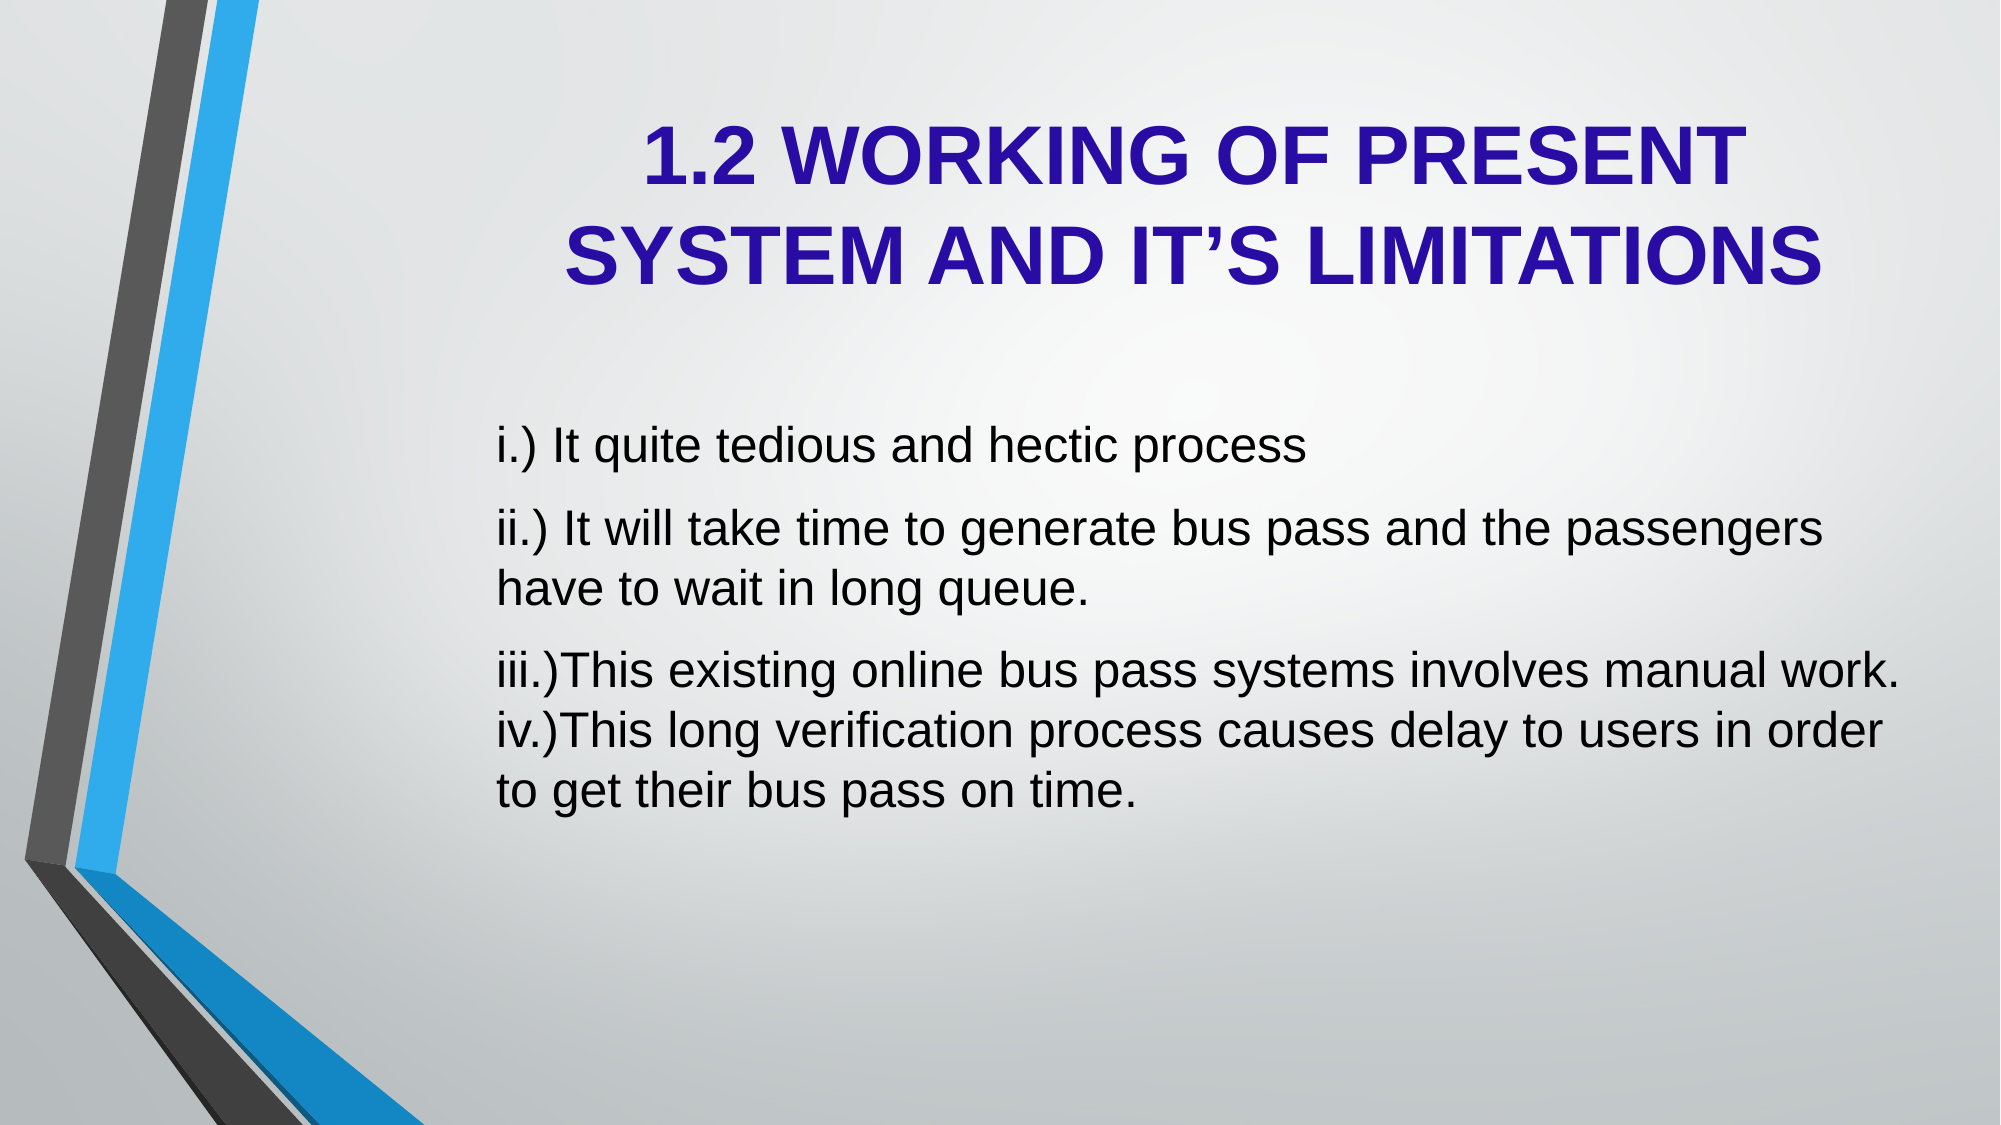

# 1.2 WORKING OF PRESENT SYSTEM AND IT’S LIMITATIONS
i.) It quite tedious and hectic process
ii.) It will take time to generate bus pass and the passengers have to wait in long queue.
iii.)This existing online bus pass systems involves manual work.
iv.)This long verification process causes delay to users in order to get their bus pass on time.